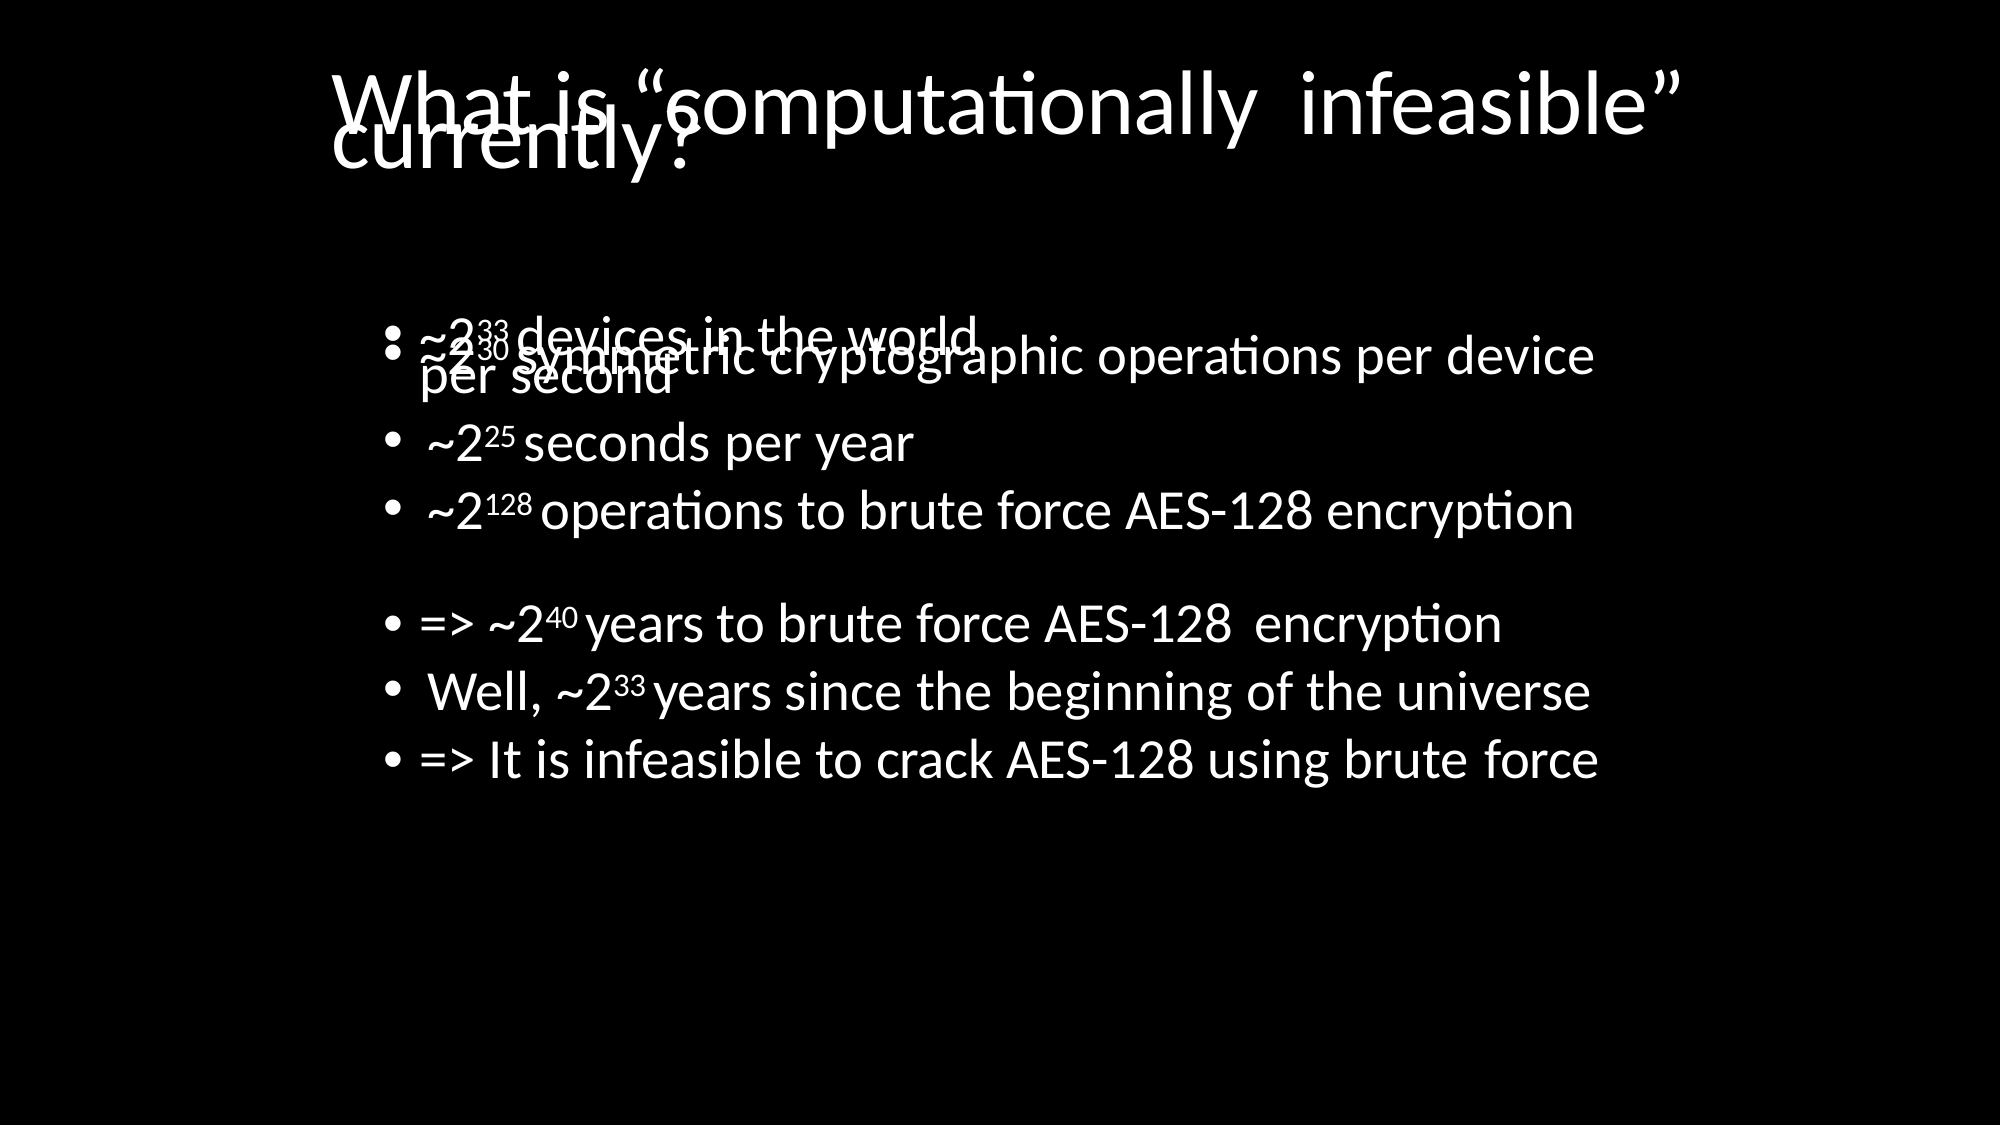

What is “computationally  infeasible” currently?
~233 devices in the world
~230 symmetric cryptographic operations per device  per second
~225 seconds per year
~2128 operations to brute force AES-128 encryption

• => ~240 years to brute force AES-128 encryption
Well, ~233 years since the beginning of the universe
• => It is infeasible to crack AES-128 using brute force